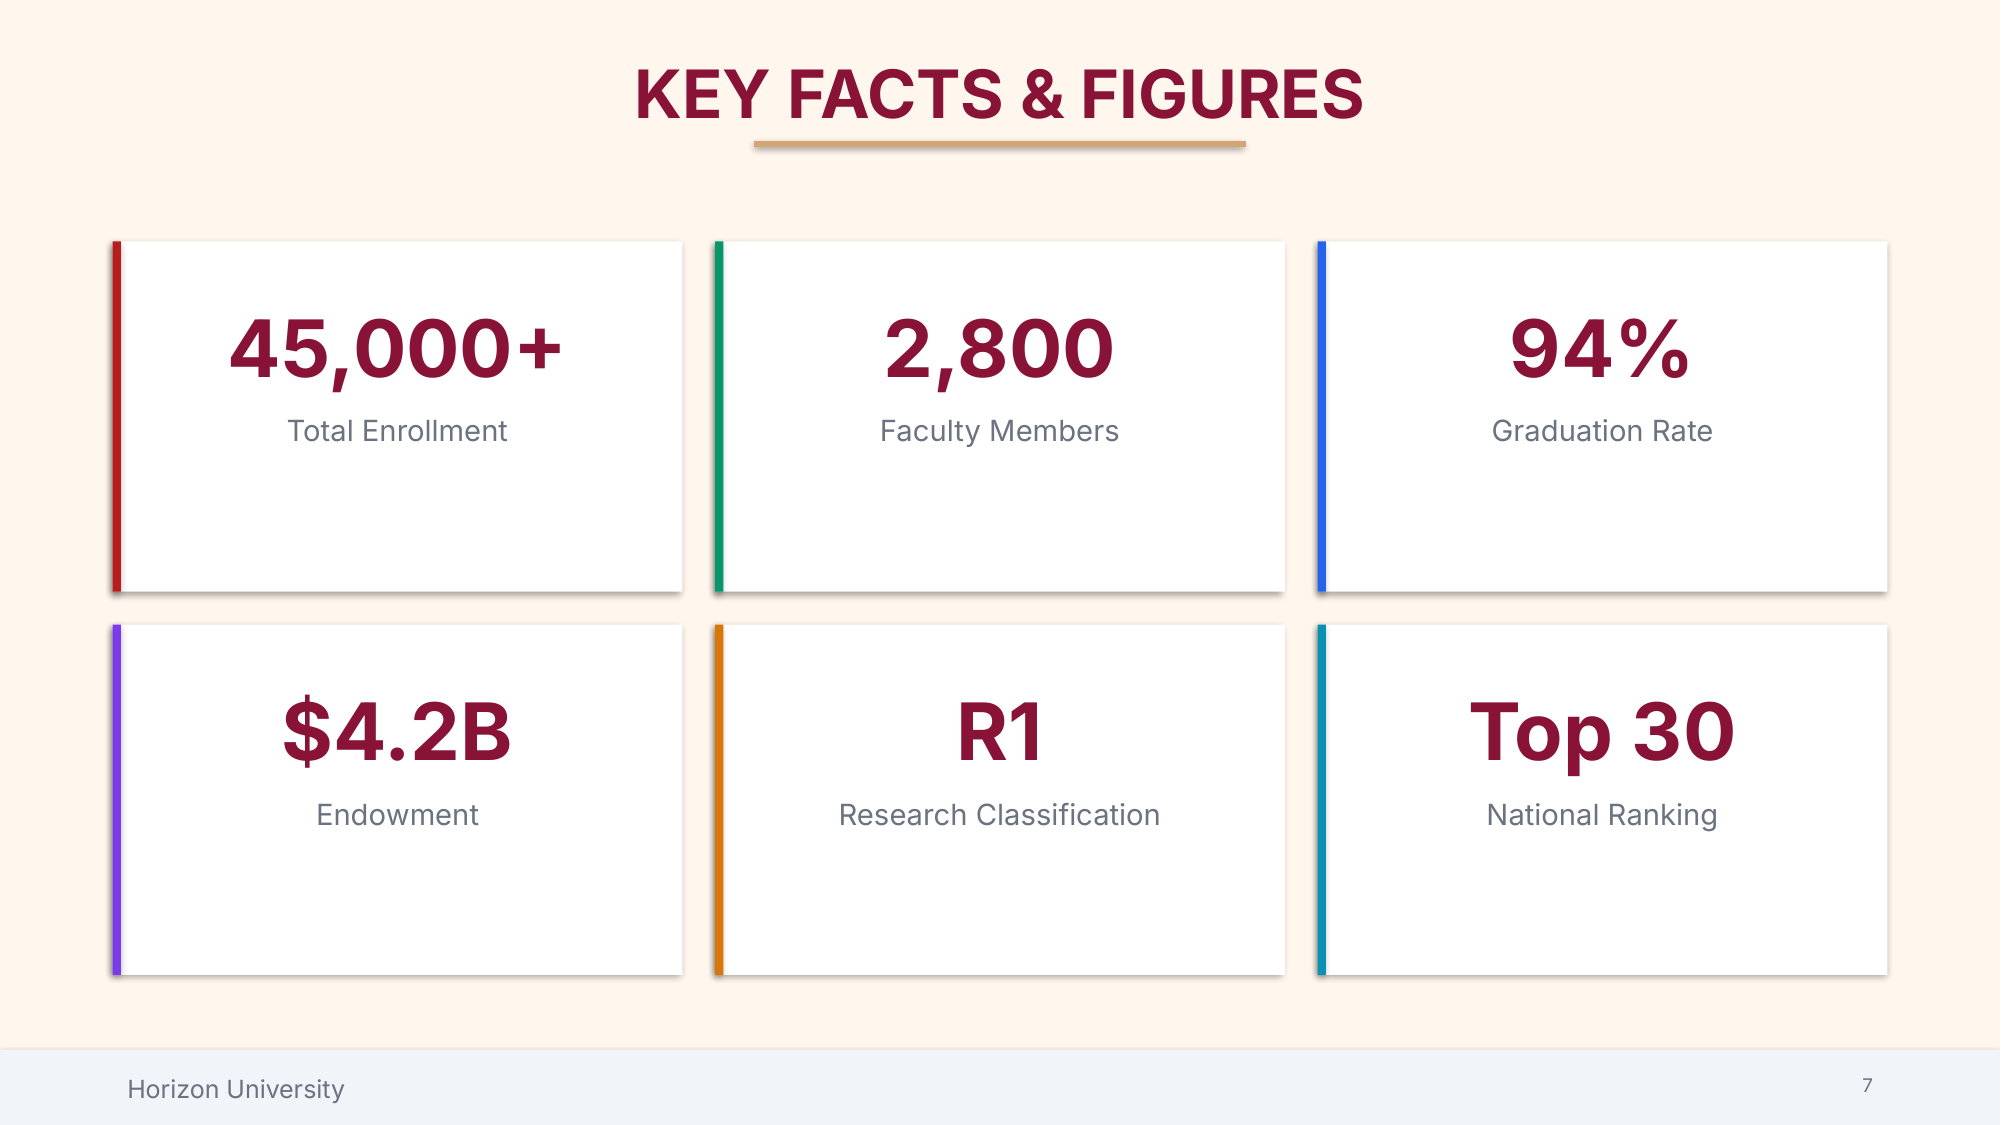

KEY FACTS & FIGURES

45,000+
2,800
94%
Total Enrollment
Faculty Members
Graduation Rate

$4.2B
R1
Top 30
Endowment
Research Classification
National Ranking

Horizon University
7